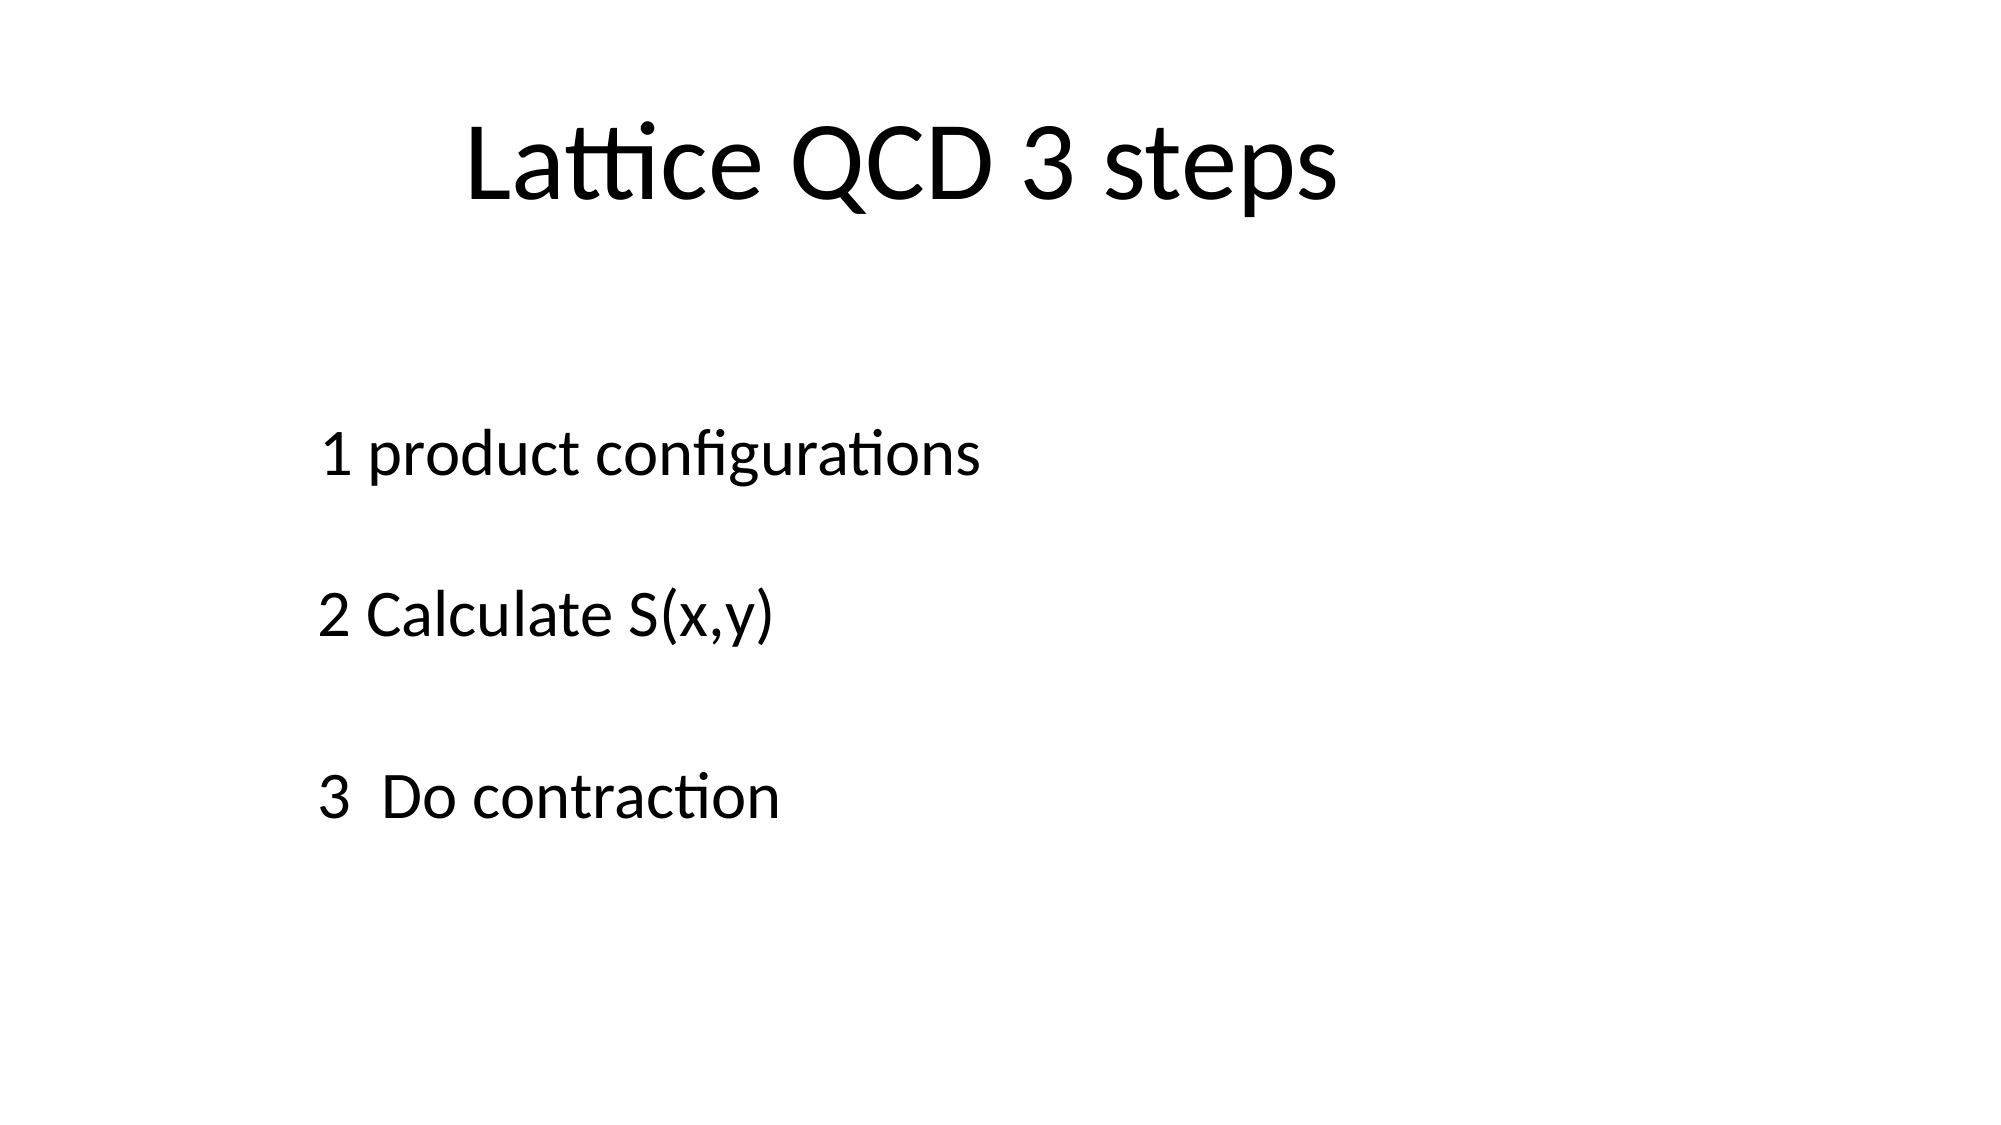

Lattice QCD 3 steps
1 product configurations
2 Calculate S(x,y)
3  Do contraction